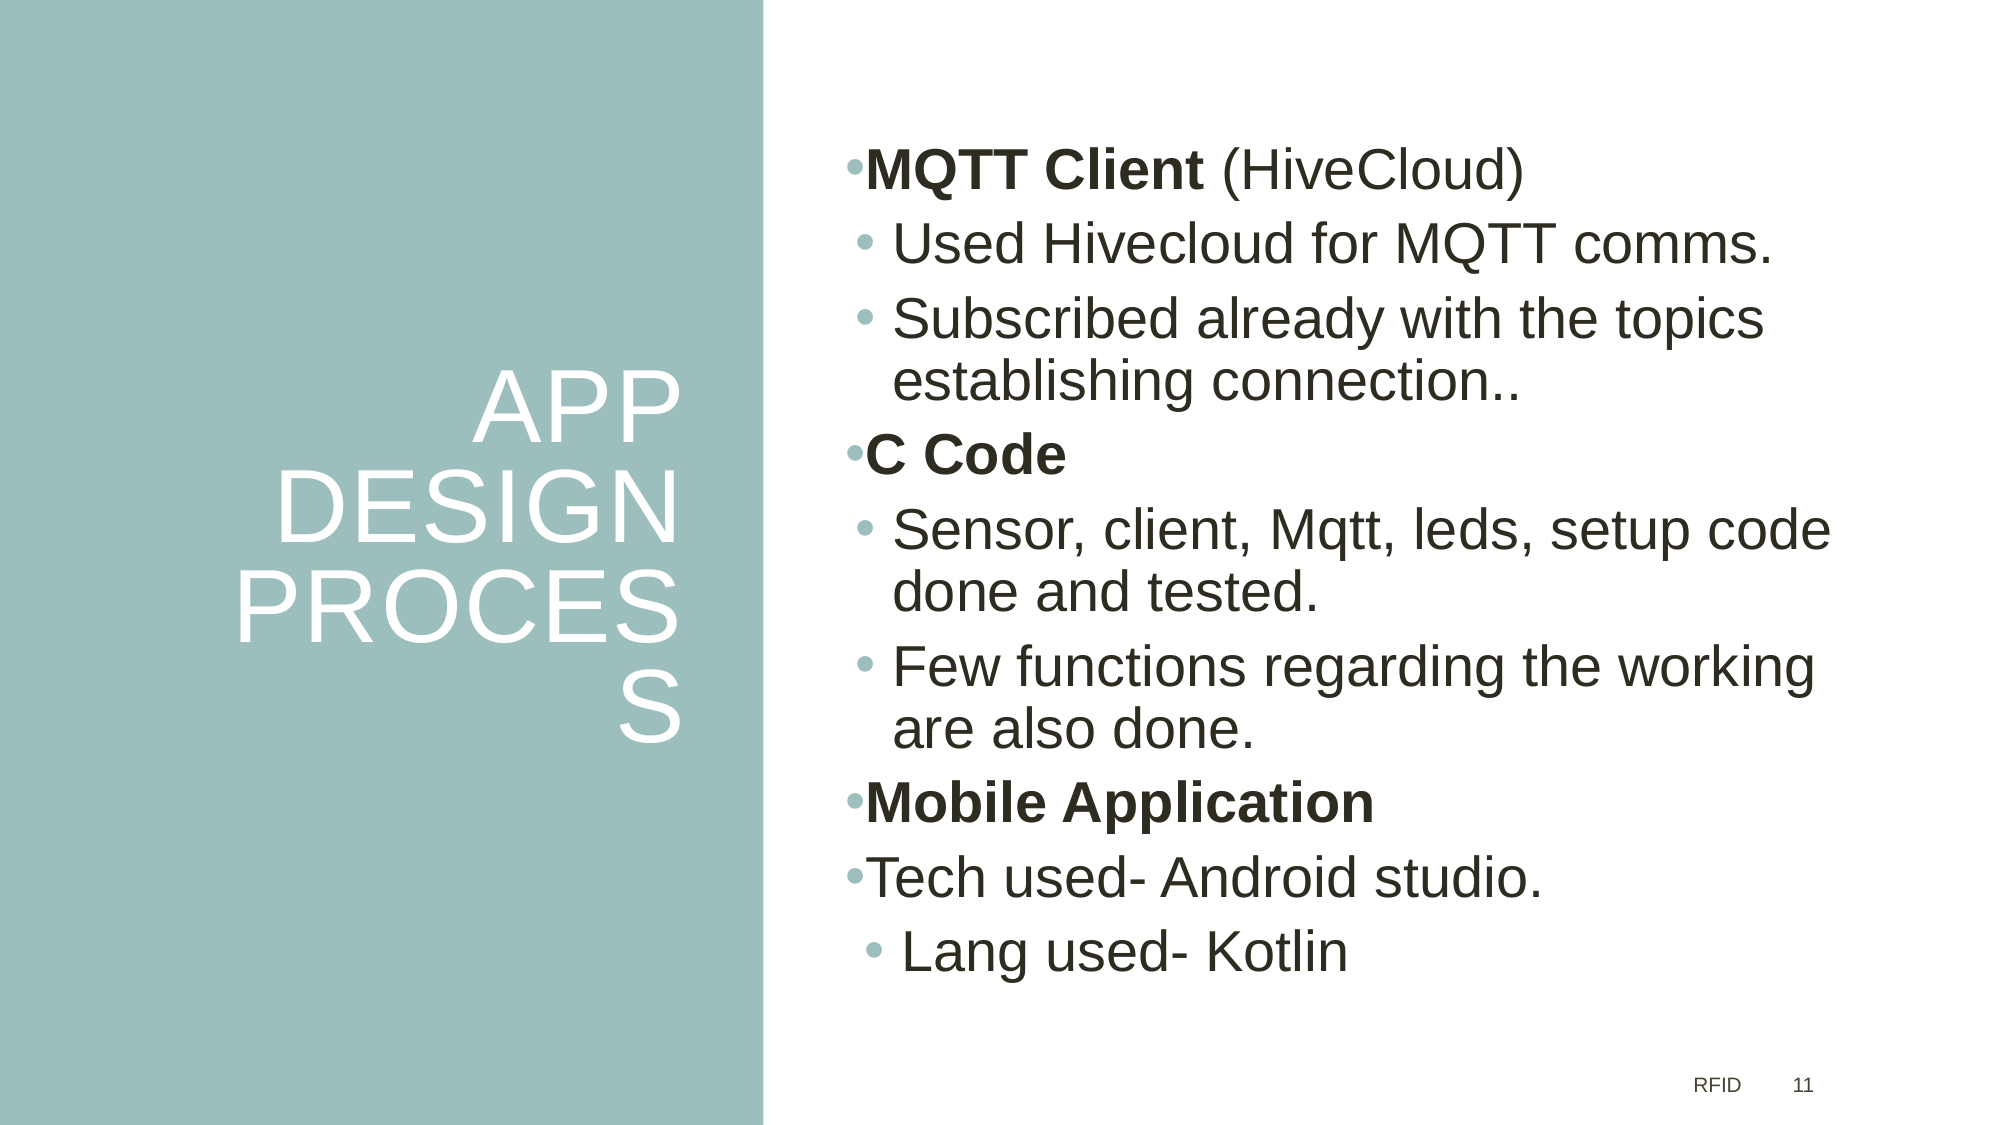

# App Design Process
MQTT Client (HiveCloud)
Used Hivecloud for MQTT comms.
Subscribed already with the topics establishing connection..
C Code
Sensor, client, Mqtt, leds, setup code done and tested.
Few functions regarding the working are also done.
Mobile Application
Tech used- Android studio.
Lang used- Kotlin

RFID
11